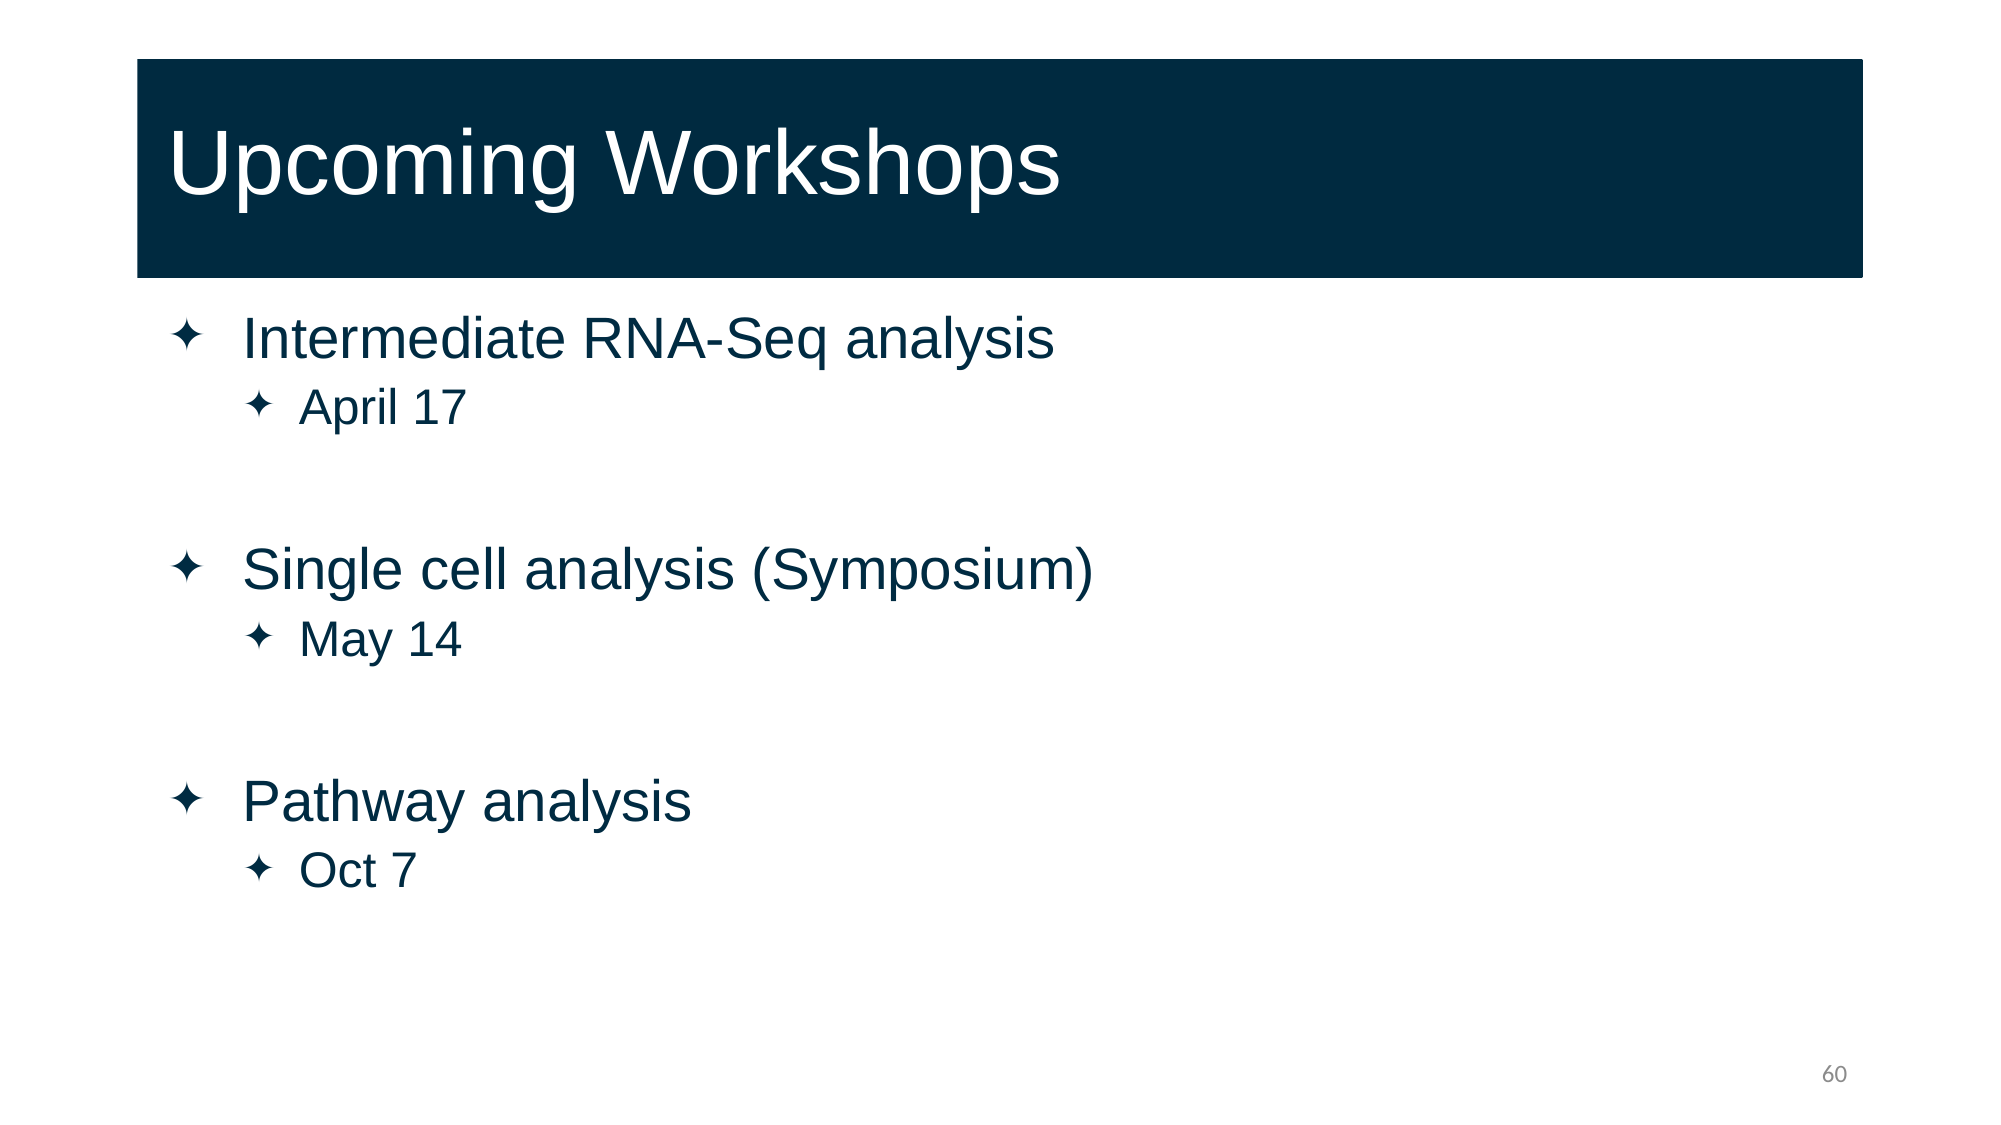

# Upcoming Workshops
Intermediate RNA-Seq analysis
April 17

Single cell analysis (Symposium)
May 14

Pathway analysis
Oct 7
60